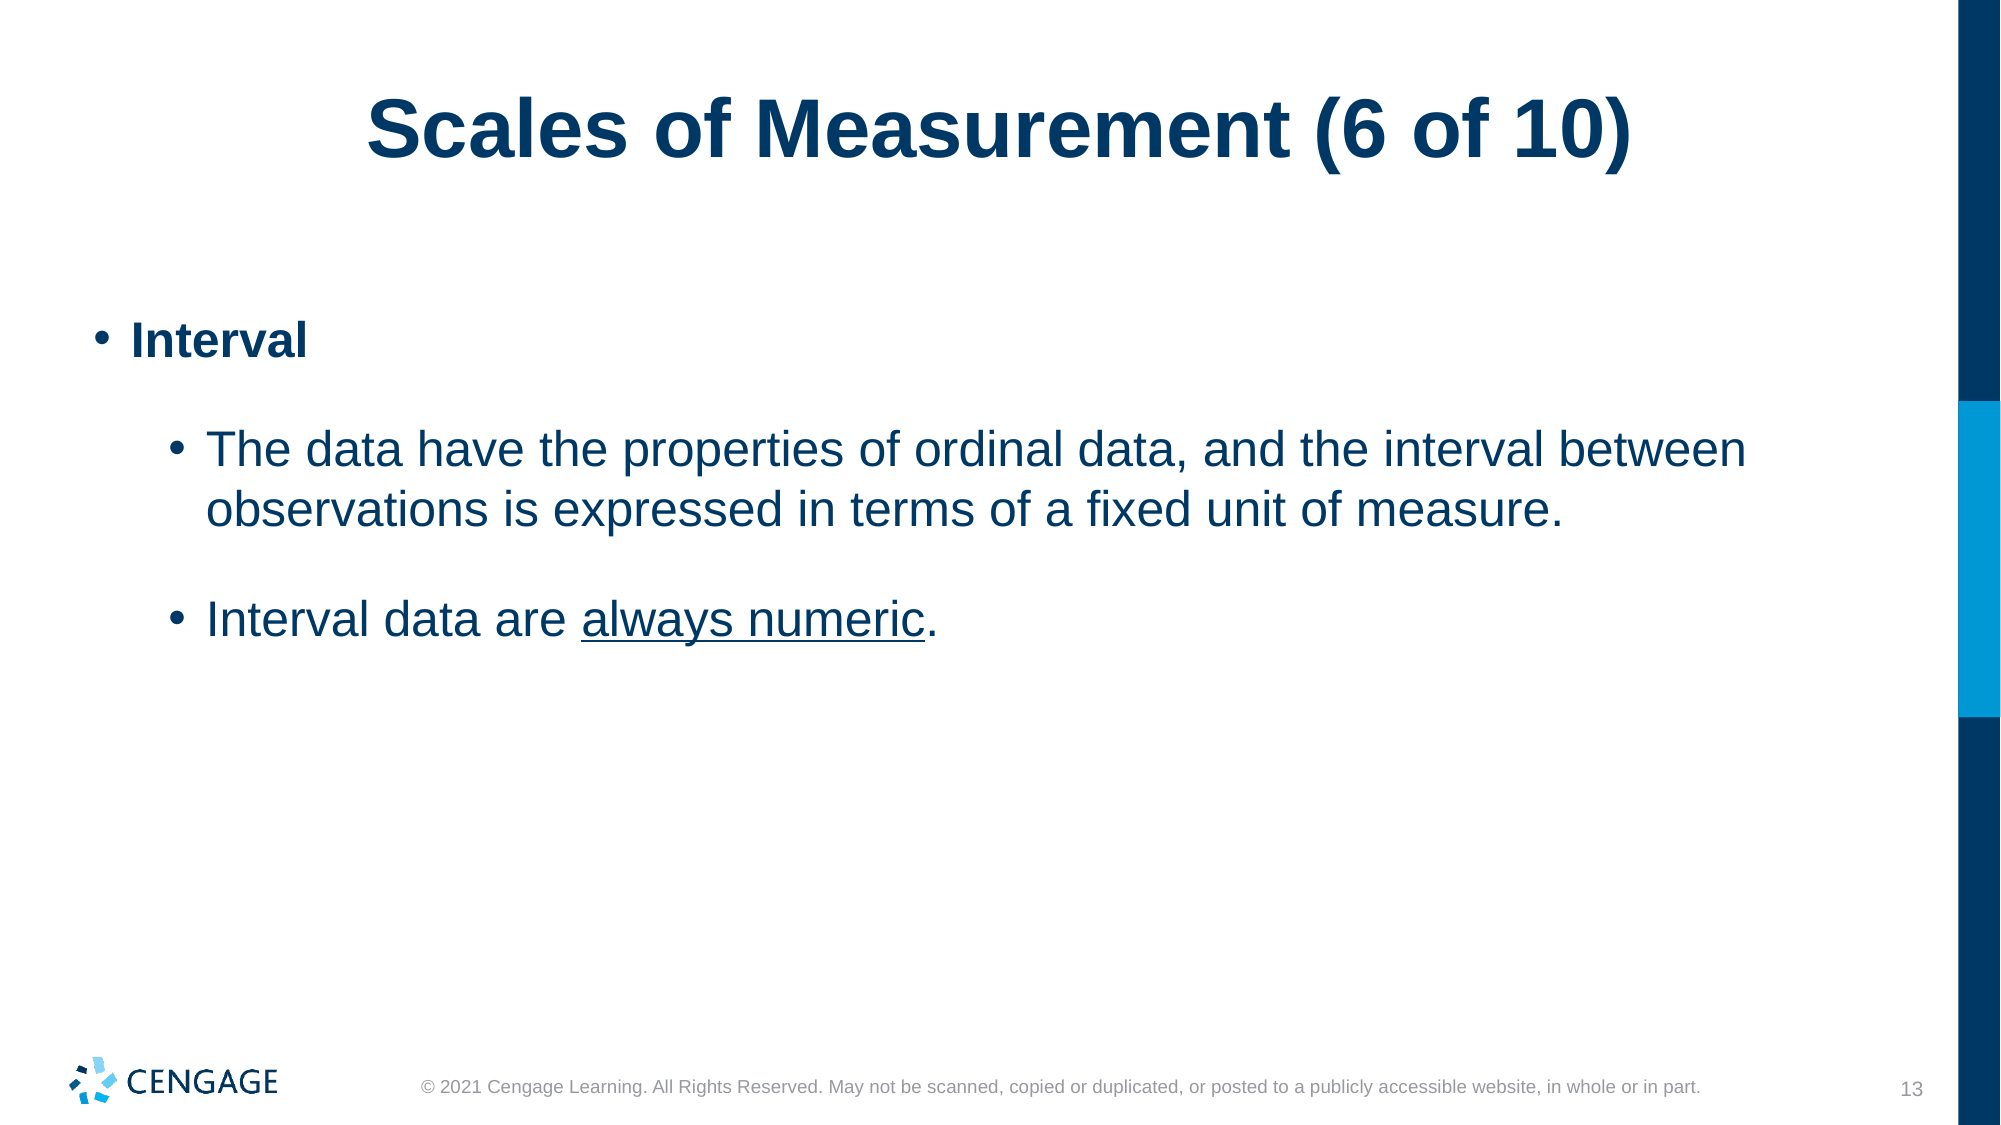

# Scales of Measurement (6 of 10)
Interval
The data have the properties of ordinal data, and the interval between observations is expressed in terms of a fixed unit of measure.
Interval data are always numeric.